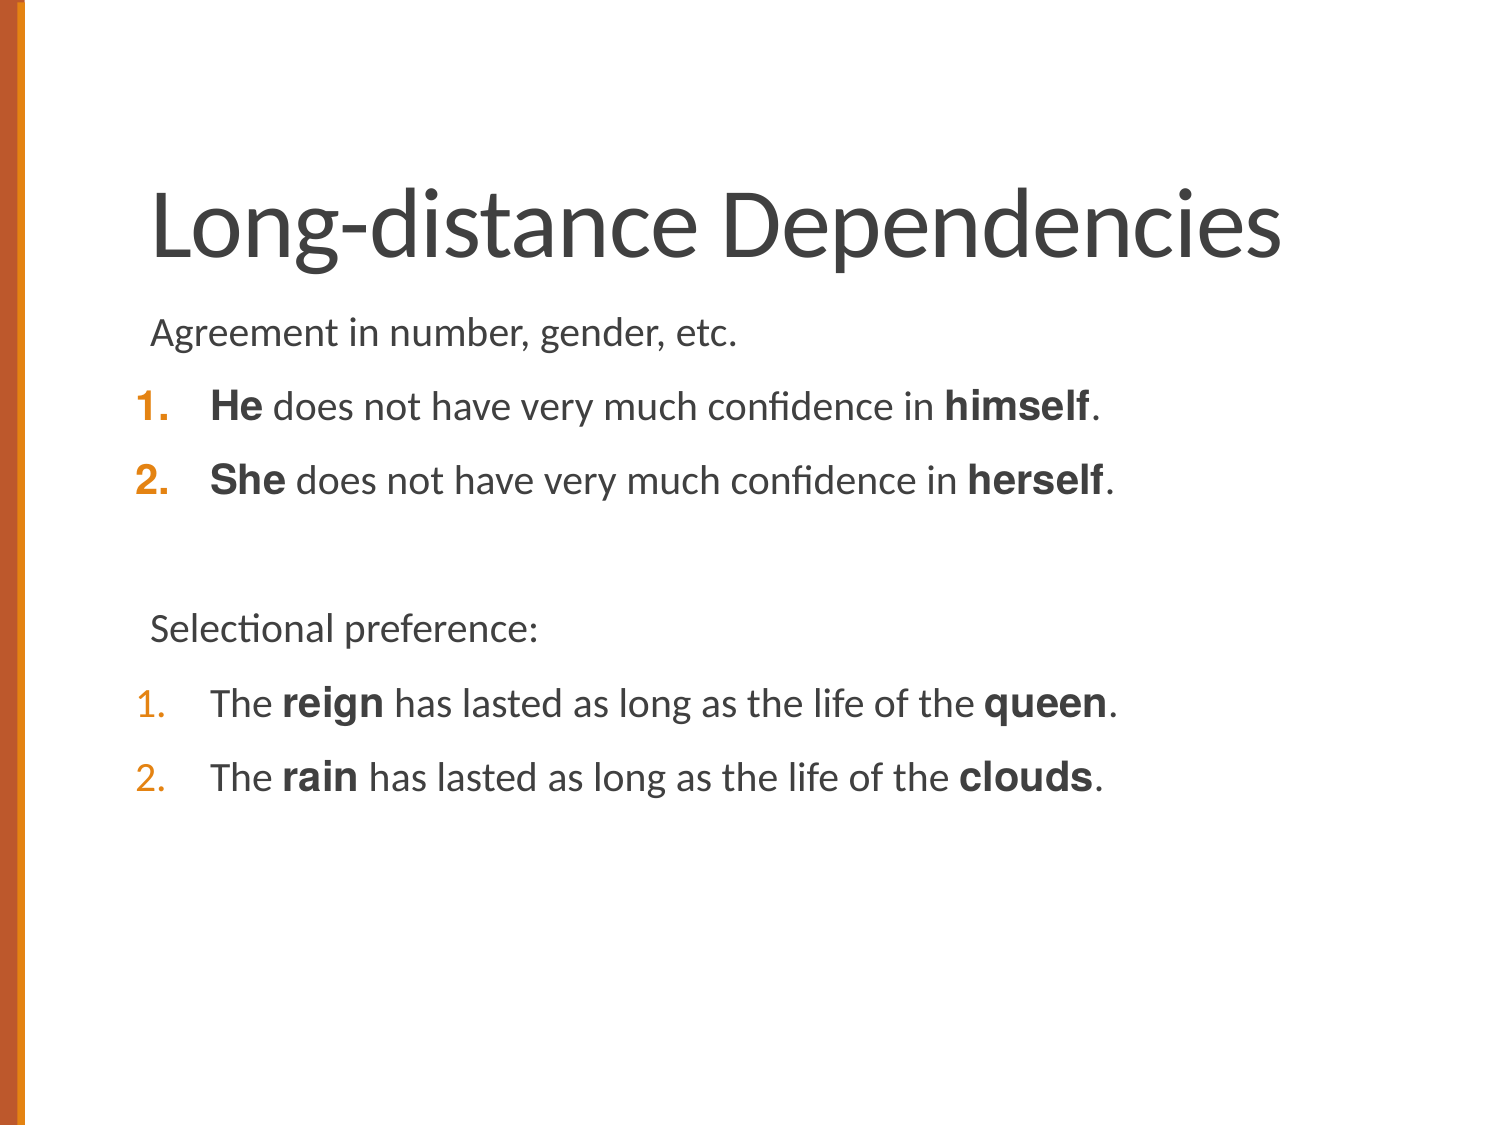

# Long-distance Dependencies
Agreement in number, gender, etc.
He does not have very much confidence in himself.
She does not have very much confidence in herself.

Selectional preference:
The reign has lasted as long as the life of the queen.
The rain has lasted as long as the life of the clouds.